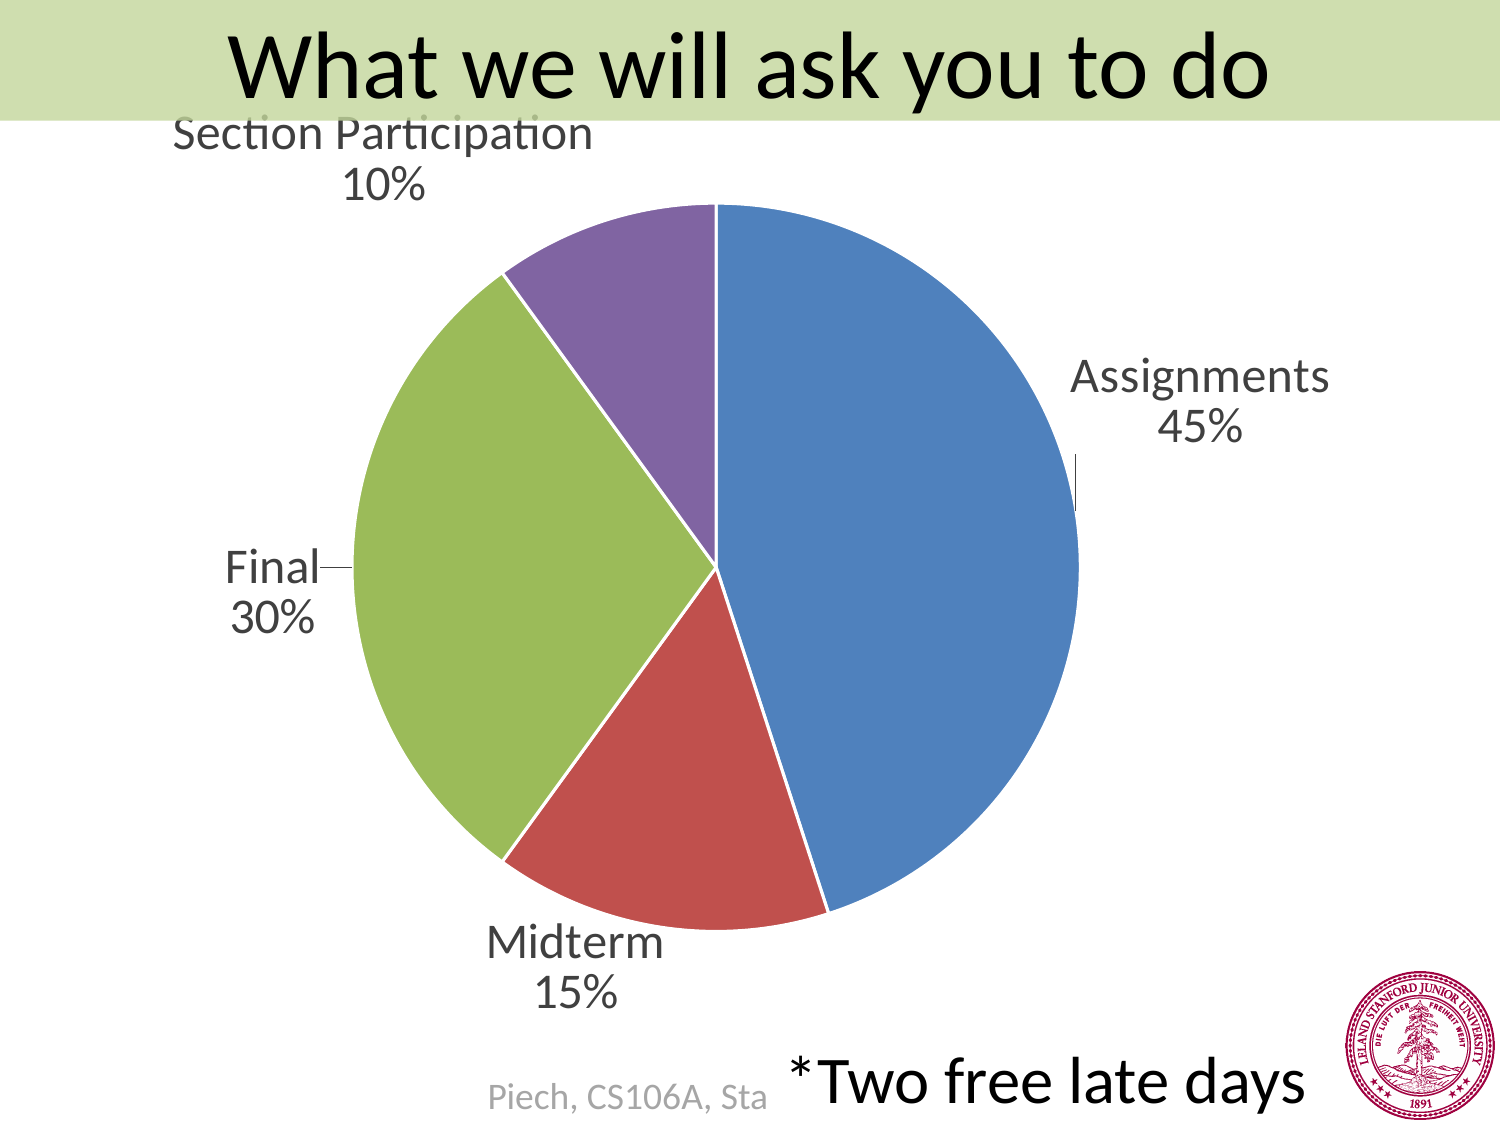

What we will ask you to do

### Chart

| Category |  |
|---|---|
| Assignments | 45.0 |
| Midterm | 15.0 |
| Final | 30.0 |
| Section Participation | 10.0 |
*Two free late days